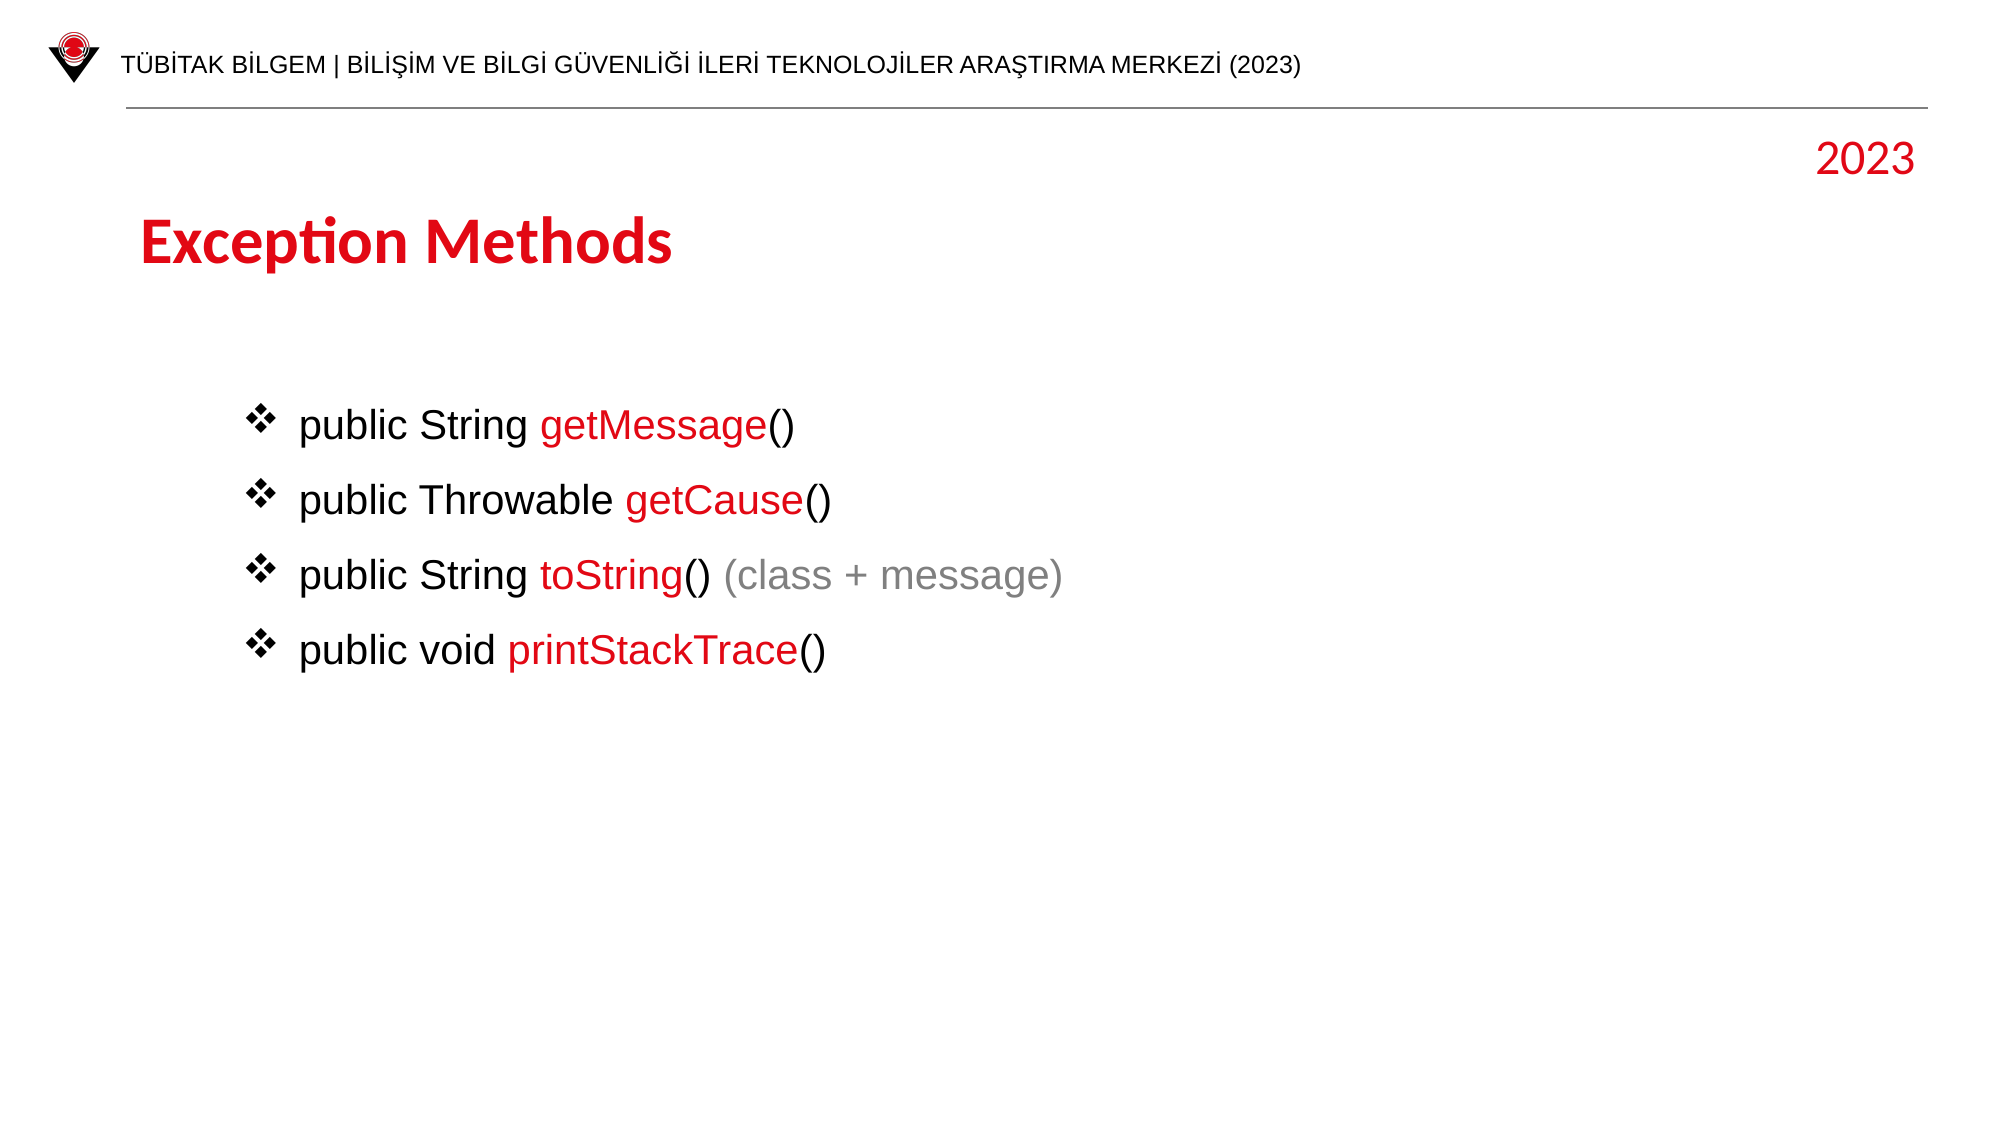

2023
Exception Methods

public String getMessage()
public Throwable getCause()
public String toString() (class + message)
public void printStackTrace()